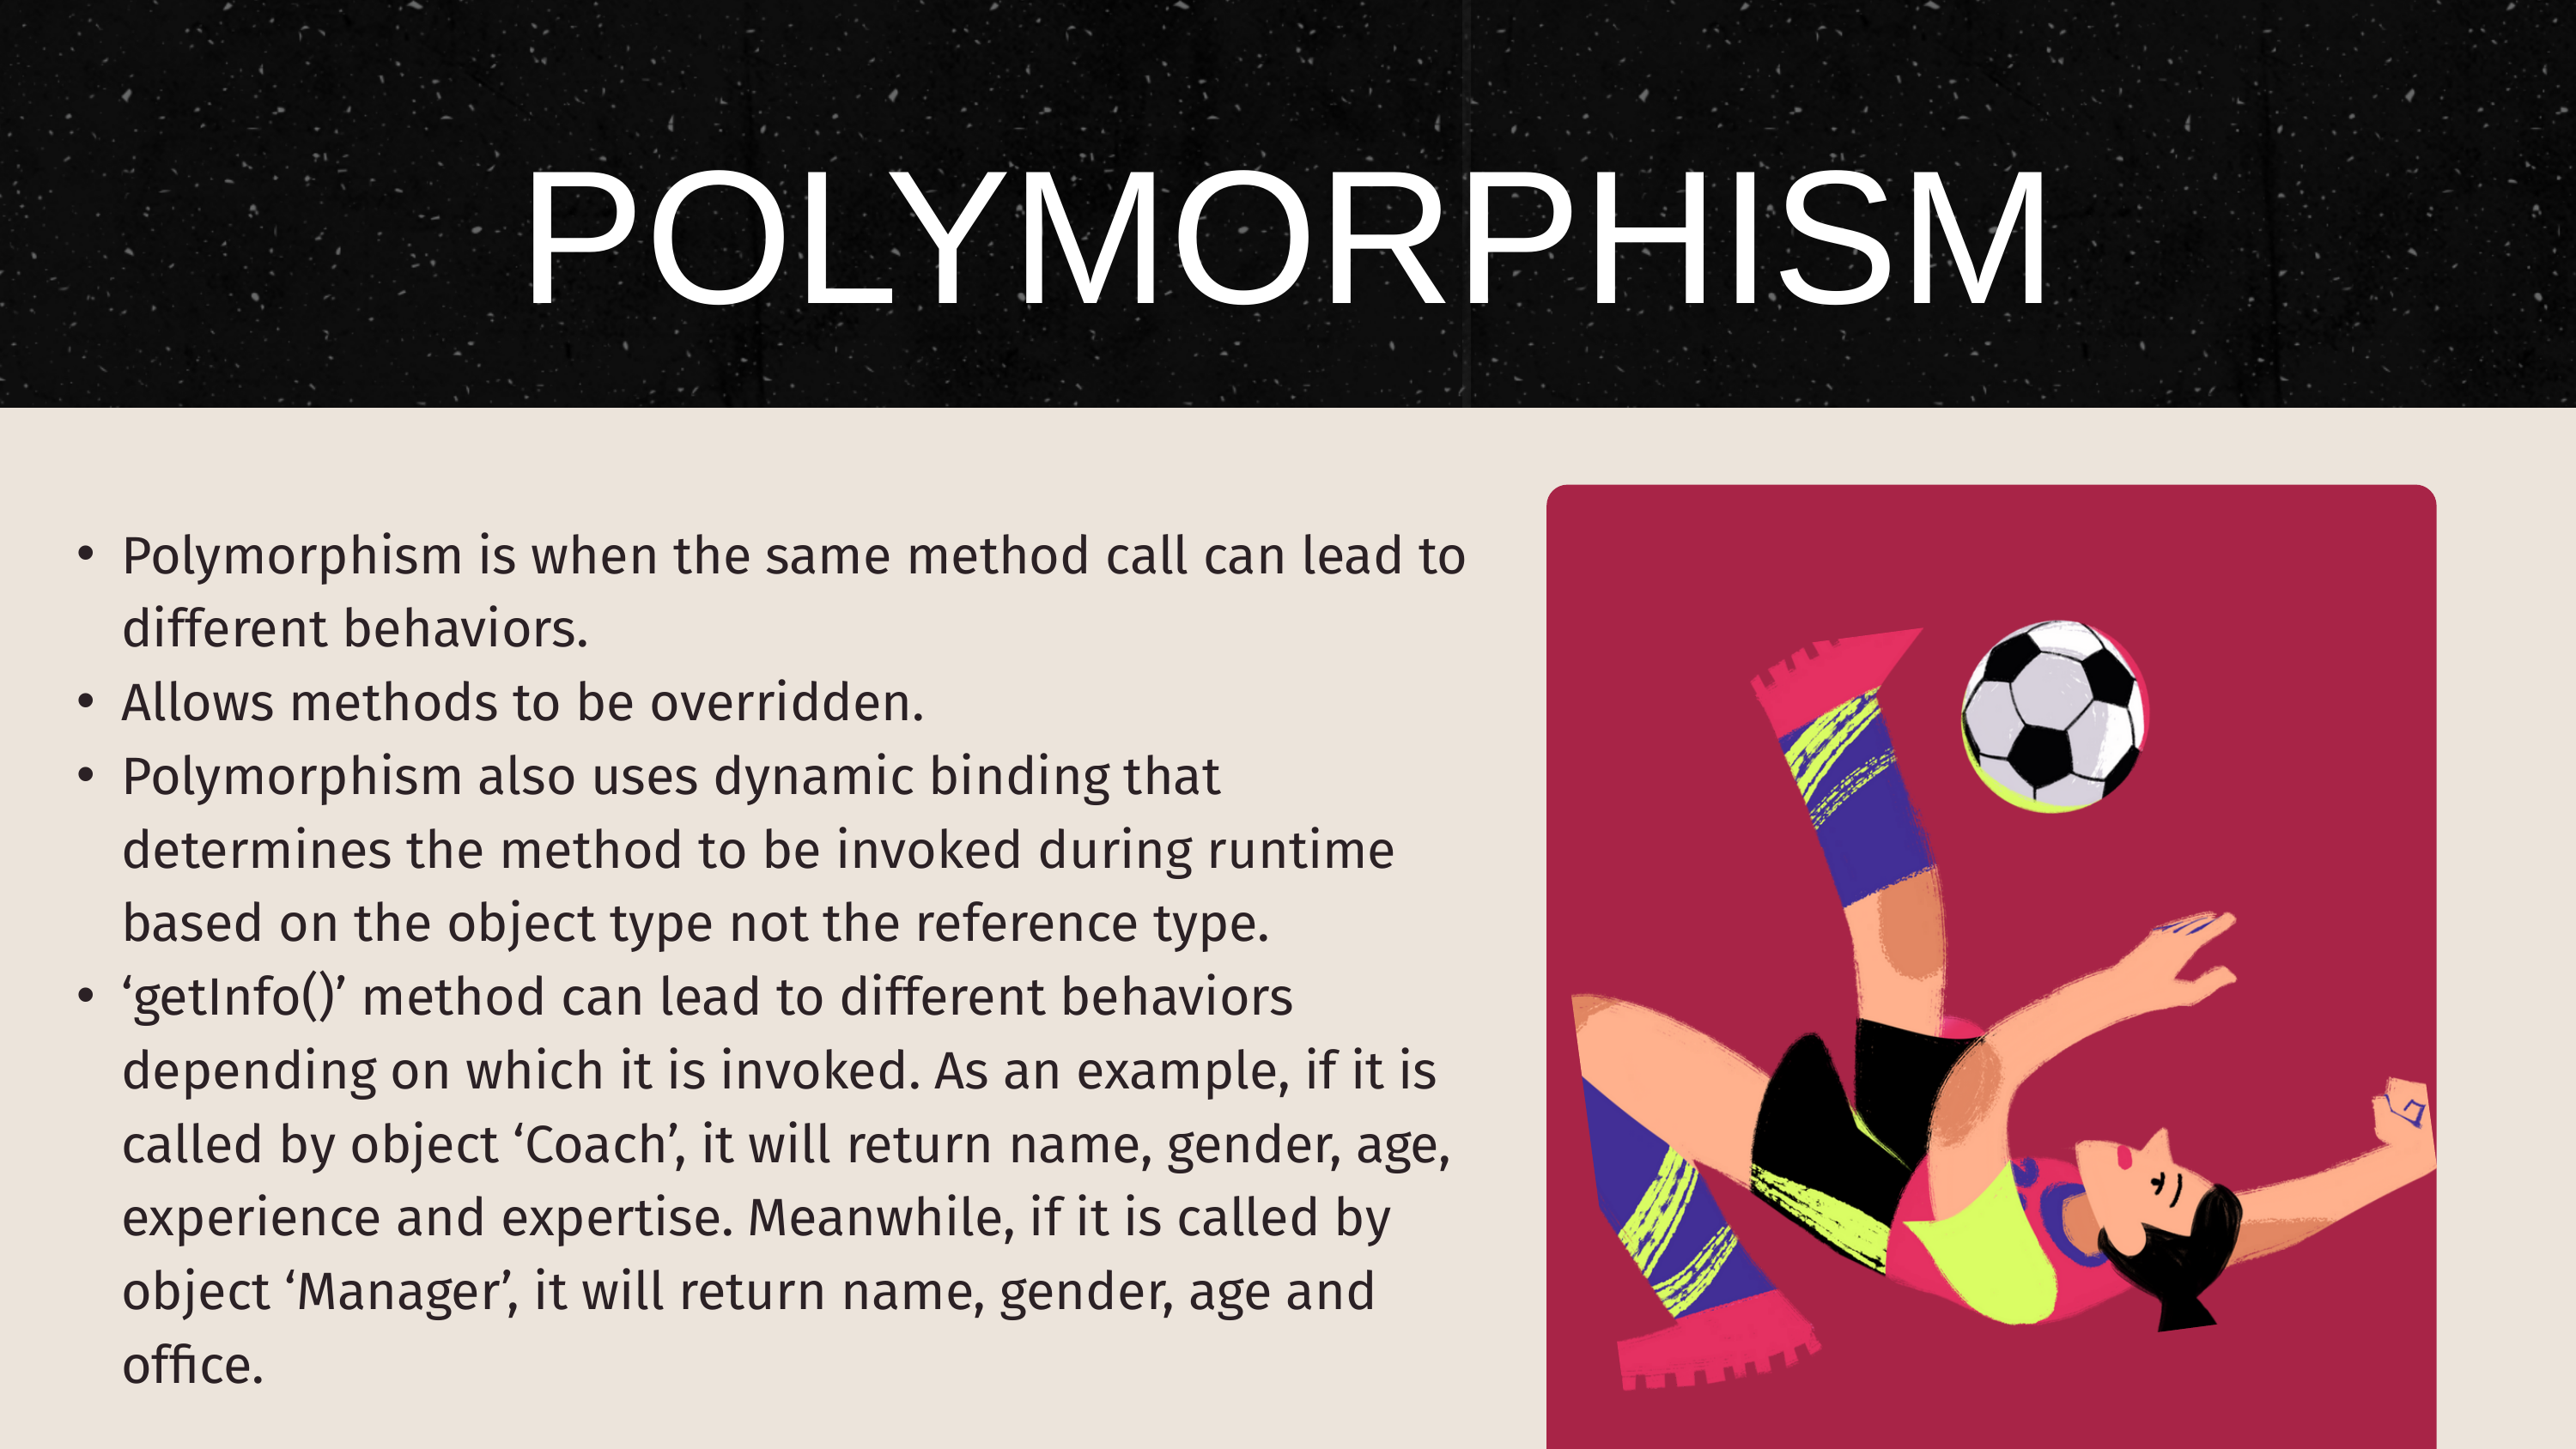

POLYMORPHISM

Polymorphism is when the same method call can lead to different behaviors.
Allows methods to be overridden.
Polymorphism also uses dynamic binding that determines the method to be invoked during runtime based on the object type not the reference type.
‘getInfo()’ method can lead to different behaviors depending on which it is invoked. As an example, if it is called by object ‘Coach’, it will return name, gender, age, experience and expertise. Meanwhile, if it is called by object ‘Manager’, it will return name, gender, age and office.